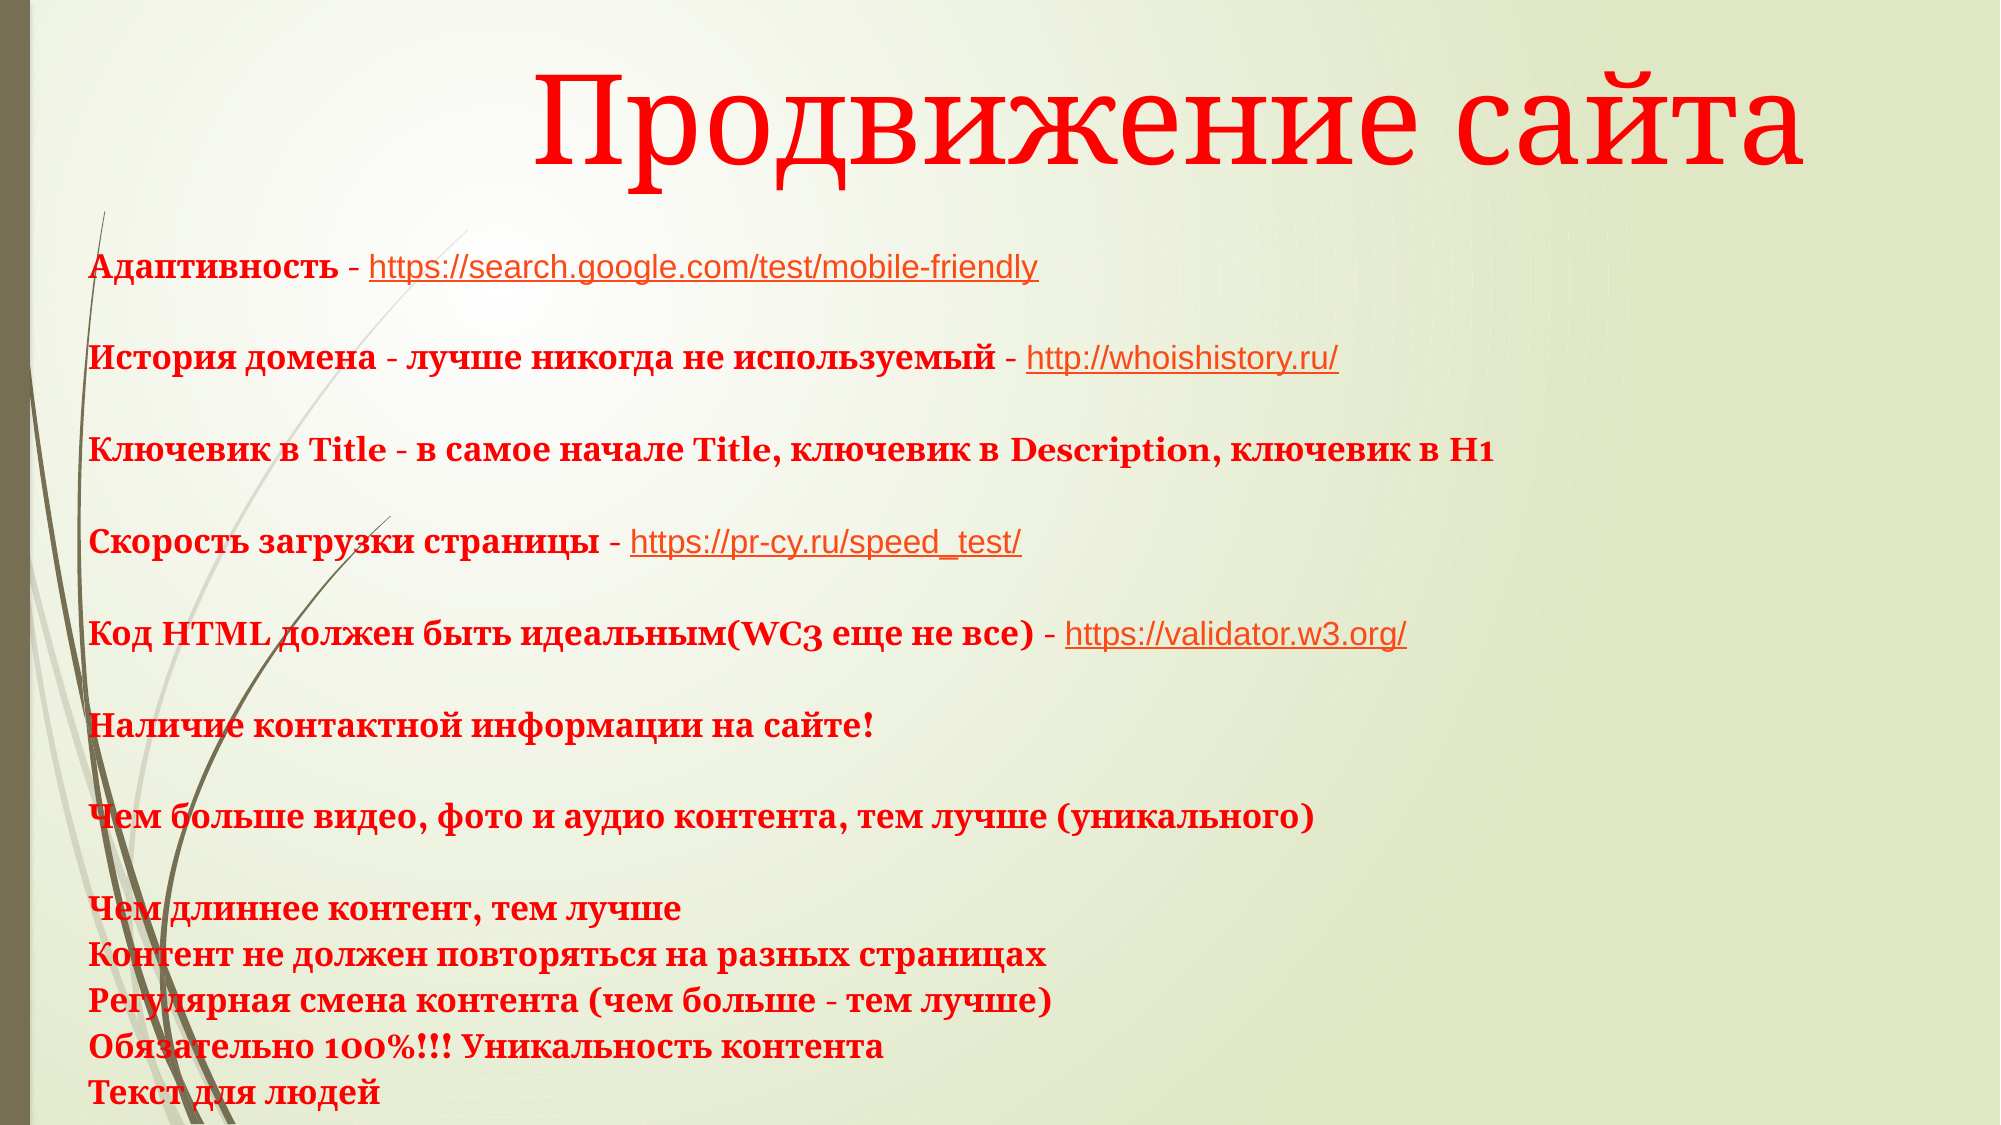

Продвижение сайта
#
Адаптивность - https://search.google.com/test/mobile-friendly

История домена - лучше никогда не используемый - http://whoishistory.ru/

Ключевик в Title - в самое начале Title, ключевик в Description, ключевик в H1

Скорость загрузки страницы - https://pr-cy.ru/speed_test/

Код HTML должен быть идеальным(WC3 еще не все) - https://validator.w3.org/

Наличие контактной информации на сайте!

Чем больше видео, фото и аудио контента, тем лучше (уникального)

Чем длиннее контент, тем лучше
Контент не должен повторяться на разных страницах
Регулярная смена контента (чем больше - тем лучше)
Обязательно 100%!!! Уникальность контента
Текст для людей